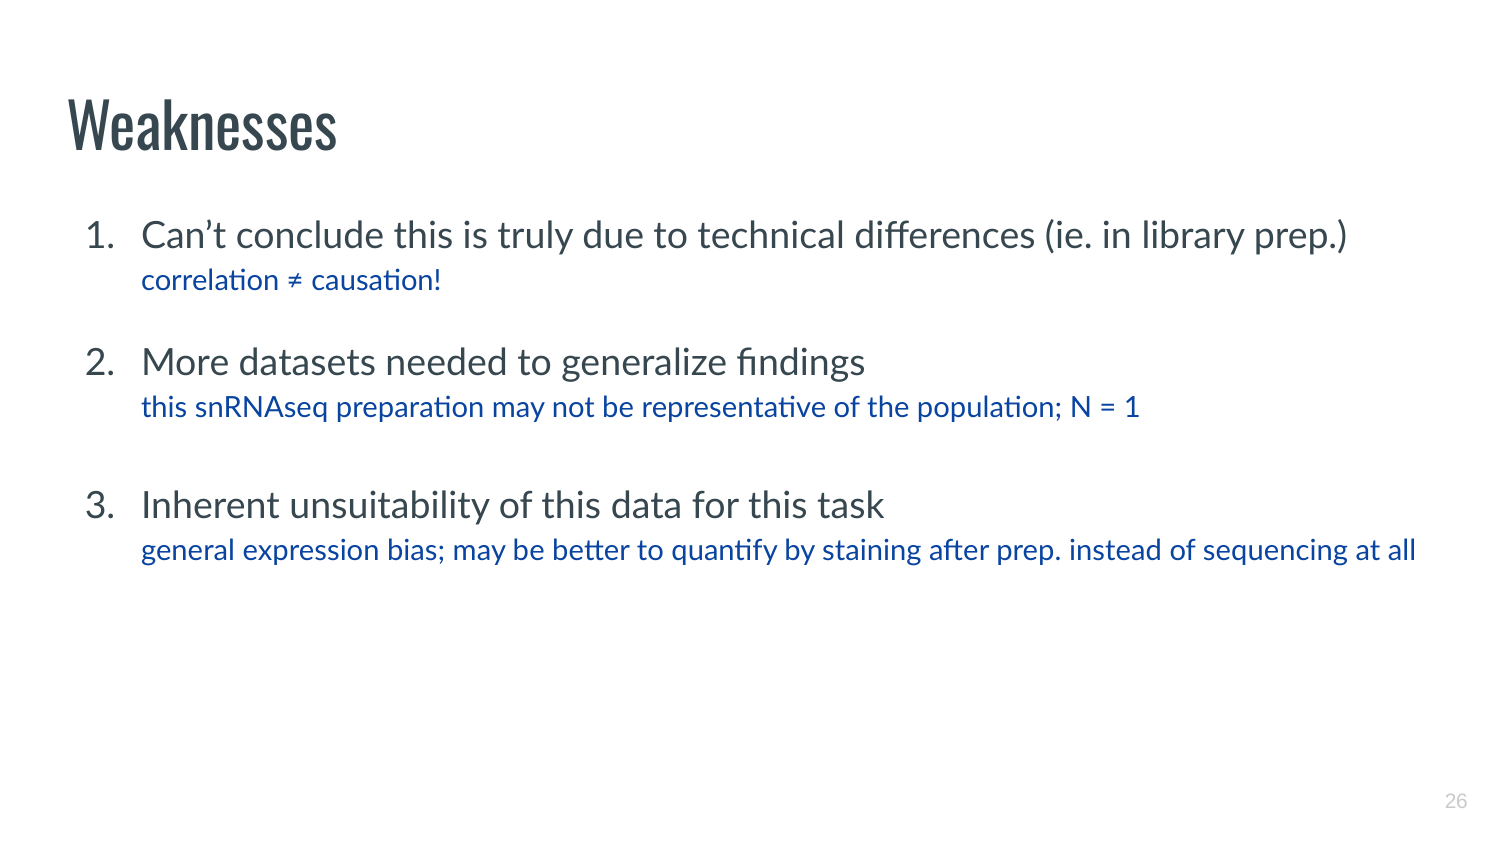

# Weaknesses
Can’t conclude this is truly due to technical differences (ie. in library prep.)
correlation ≠ causation!
More datasets needed to generalize findings
this snRNAseq preparation may not be representative of the population; N = 1
Inherent unsuitability of this data for this task
general expression bias; may be better to quantify by staining after prep. instead of sequencing at all
26